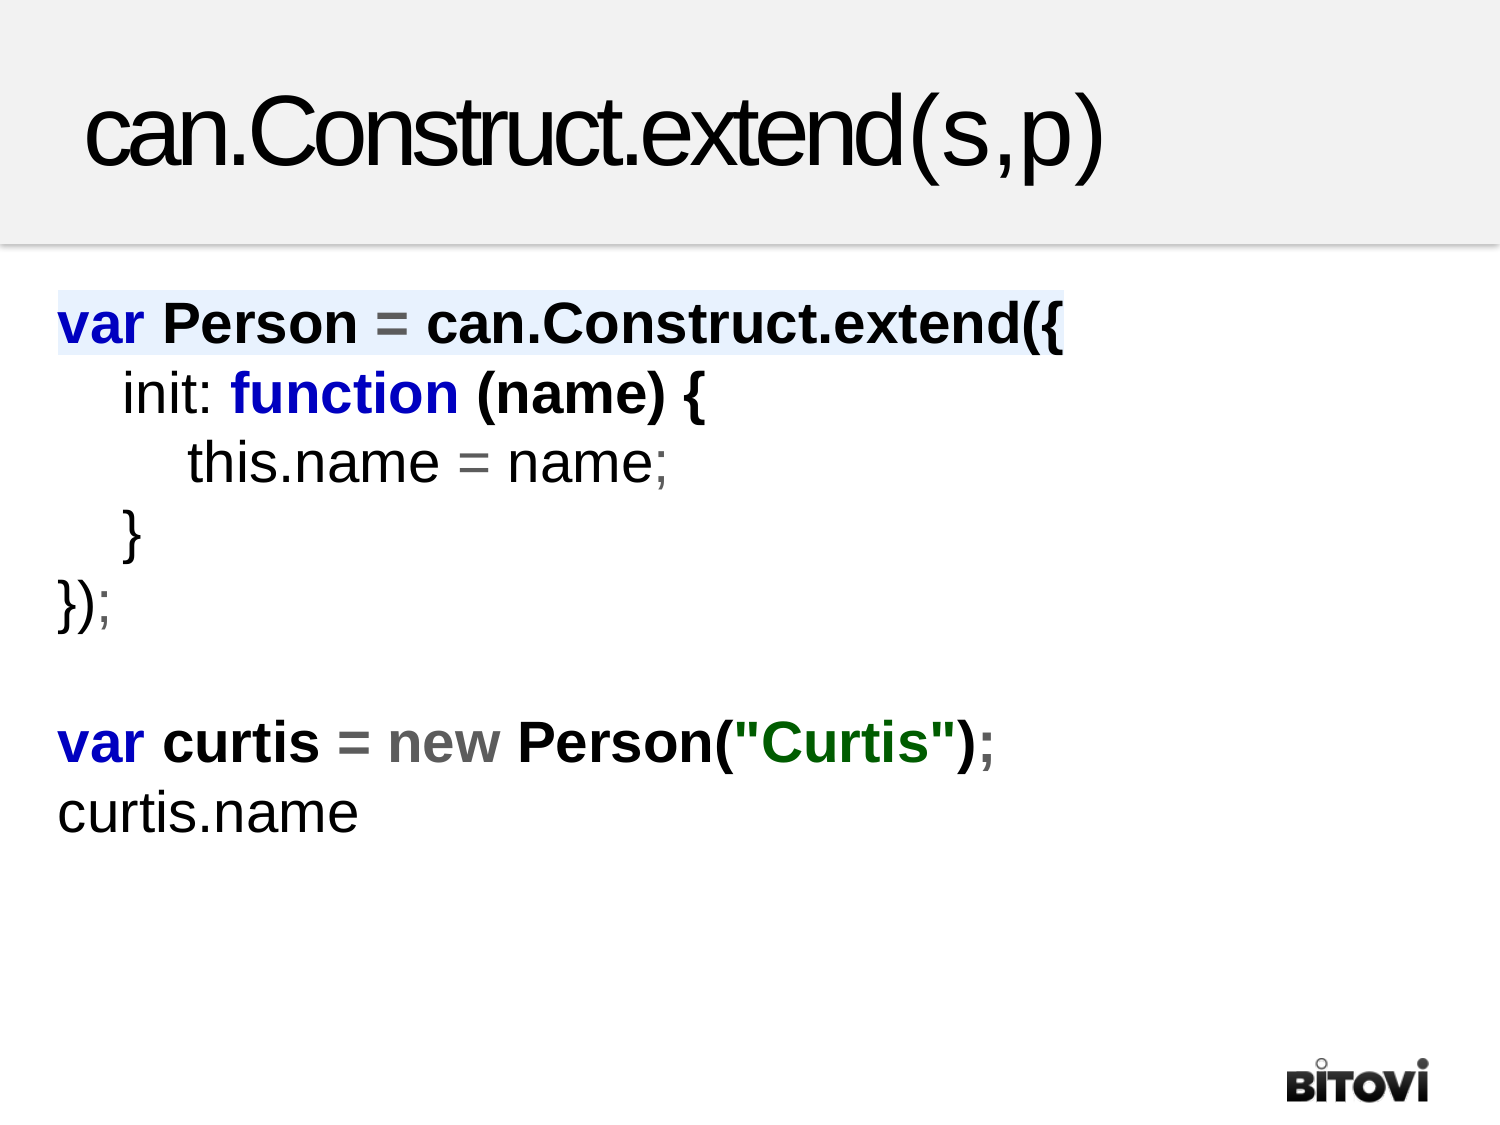

can.Construct.extend(s,p)
var Person = can.Construct.extend({
    init: function (name) {
        this.name = name;
    }
});

var curtis = new Person("Curtis");
curtis.name